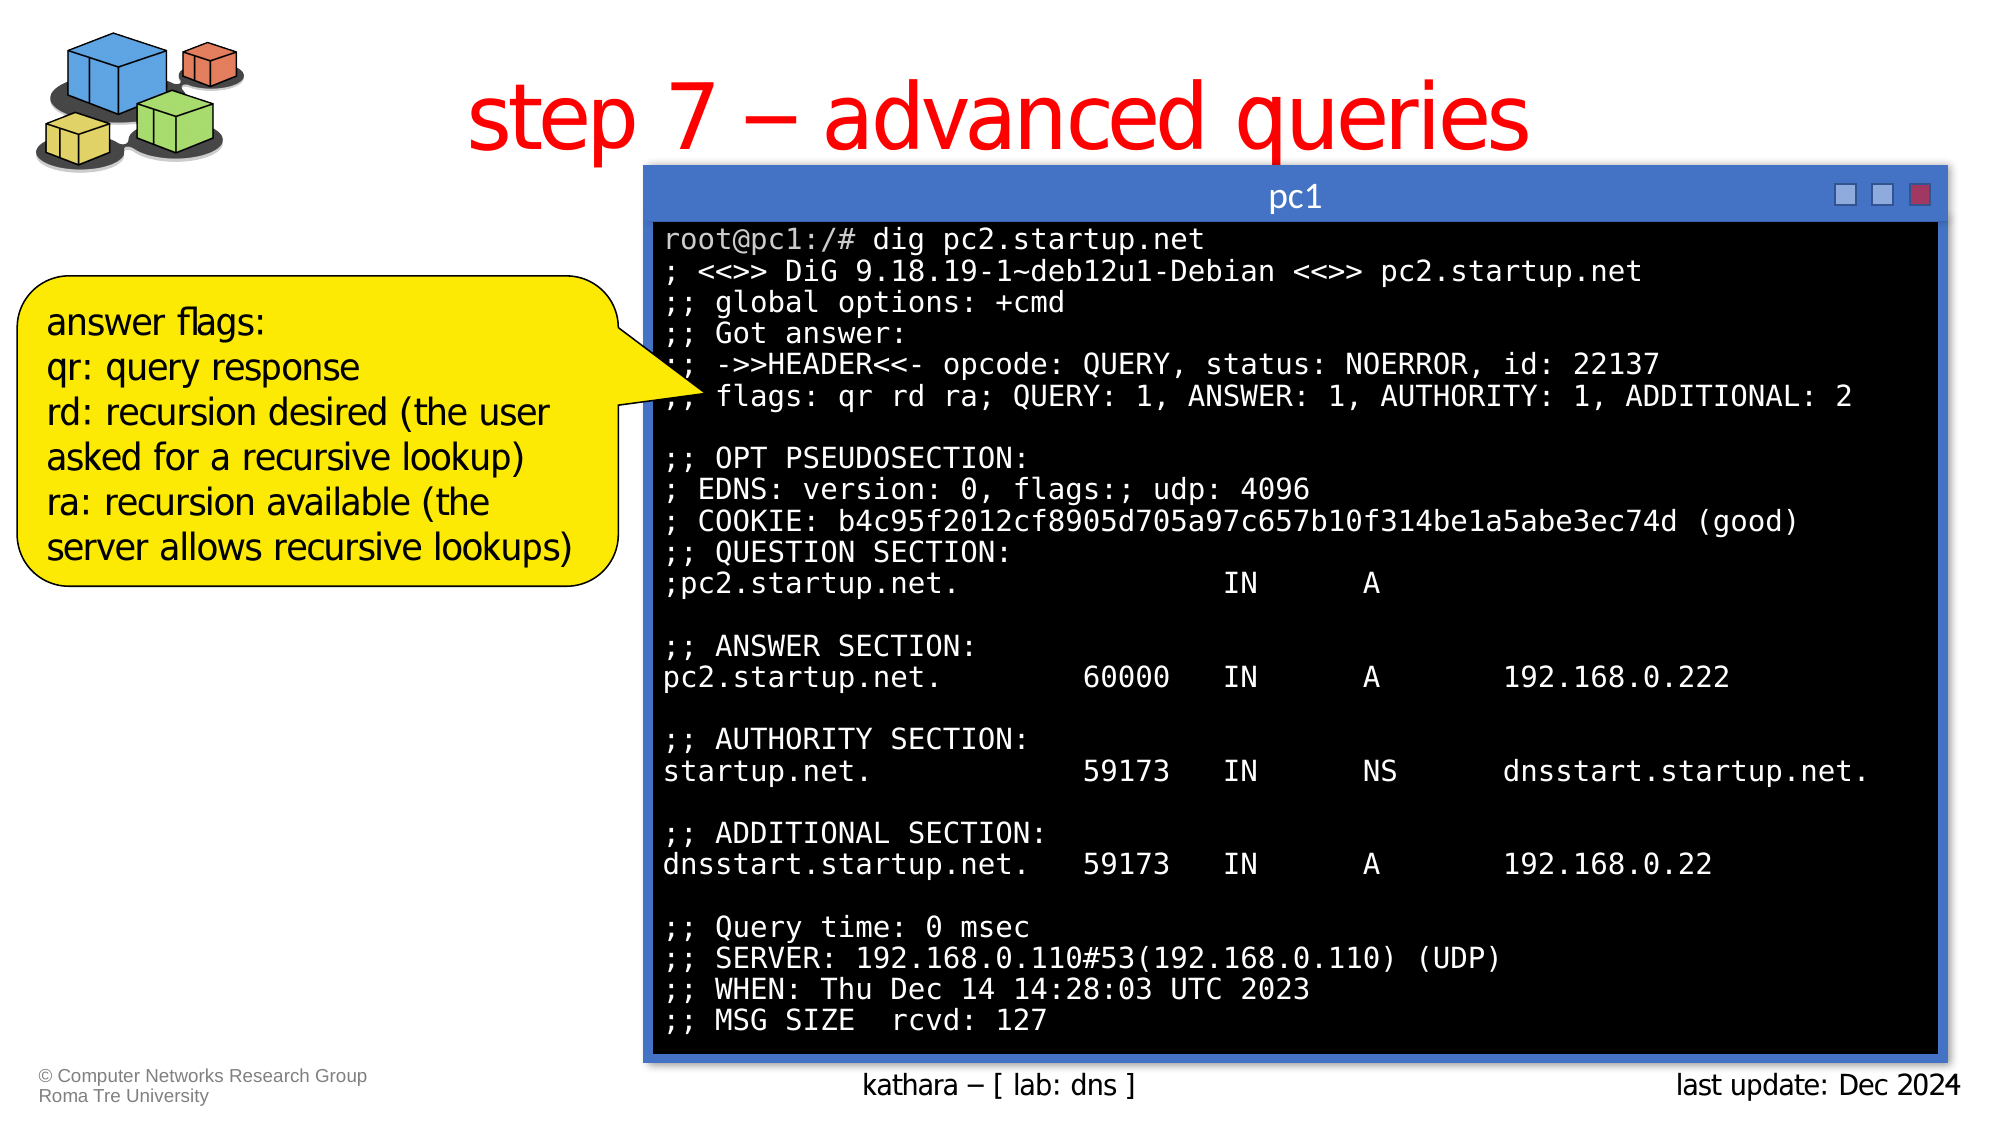

# step 7 – advanced queries
pc1

root@pc1:/# dig pc2.startup.net
; <<>> DiG 9.18.19-1~deb12u1-Debian <<>> pc2.startup.net
;; global options: +cmd
;; Got answer:
;; ->>HEADER<<- opcode: QUERY, status: NOERROR, id: 22137
;; flags: qr rd ra; QUERY: 1, ANSWER: 1, AUTHORITY: 1, ADDITIONAL: 2

;; OPT PSEUDOSECTION:
; EDNS: version: 0, flags:; udp: 4096
; COOKIE: b4c95f2012cf8905d705a97c657b10f314be1a5abe3ec74d (good)
;; QUESTION SECTION:
;pc2.startup.net.               IN      A

;; ANSWER SECTION:
pc2.startup.net.        60000   IN      A       192.168.0.222

;; AUTHORITY SECTION:
startup.net.            59173   IN      NS      dnsstart.startup.net.

;; ADDITIONAL SECTION:
dnsstart.startup.net.   59173   IN      A       192.168.0.22

;; Query time: 0 msec
;; SERVER: 192.168.0.110#53(192.168.0.110) (UDP)
;; WHEN: Thu Dec 14 14:28:03 UTC 2023
;; MSG SIZE  rcvd: 127
answer flags:
qr: query response
rd: recursion desired (the user asked for a recursive lookup)
ra: recursion available (the server allows recursive lookups)
kathara – [ lab: dns ]
last update: Dec 2024